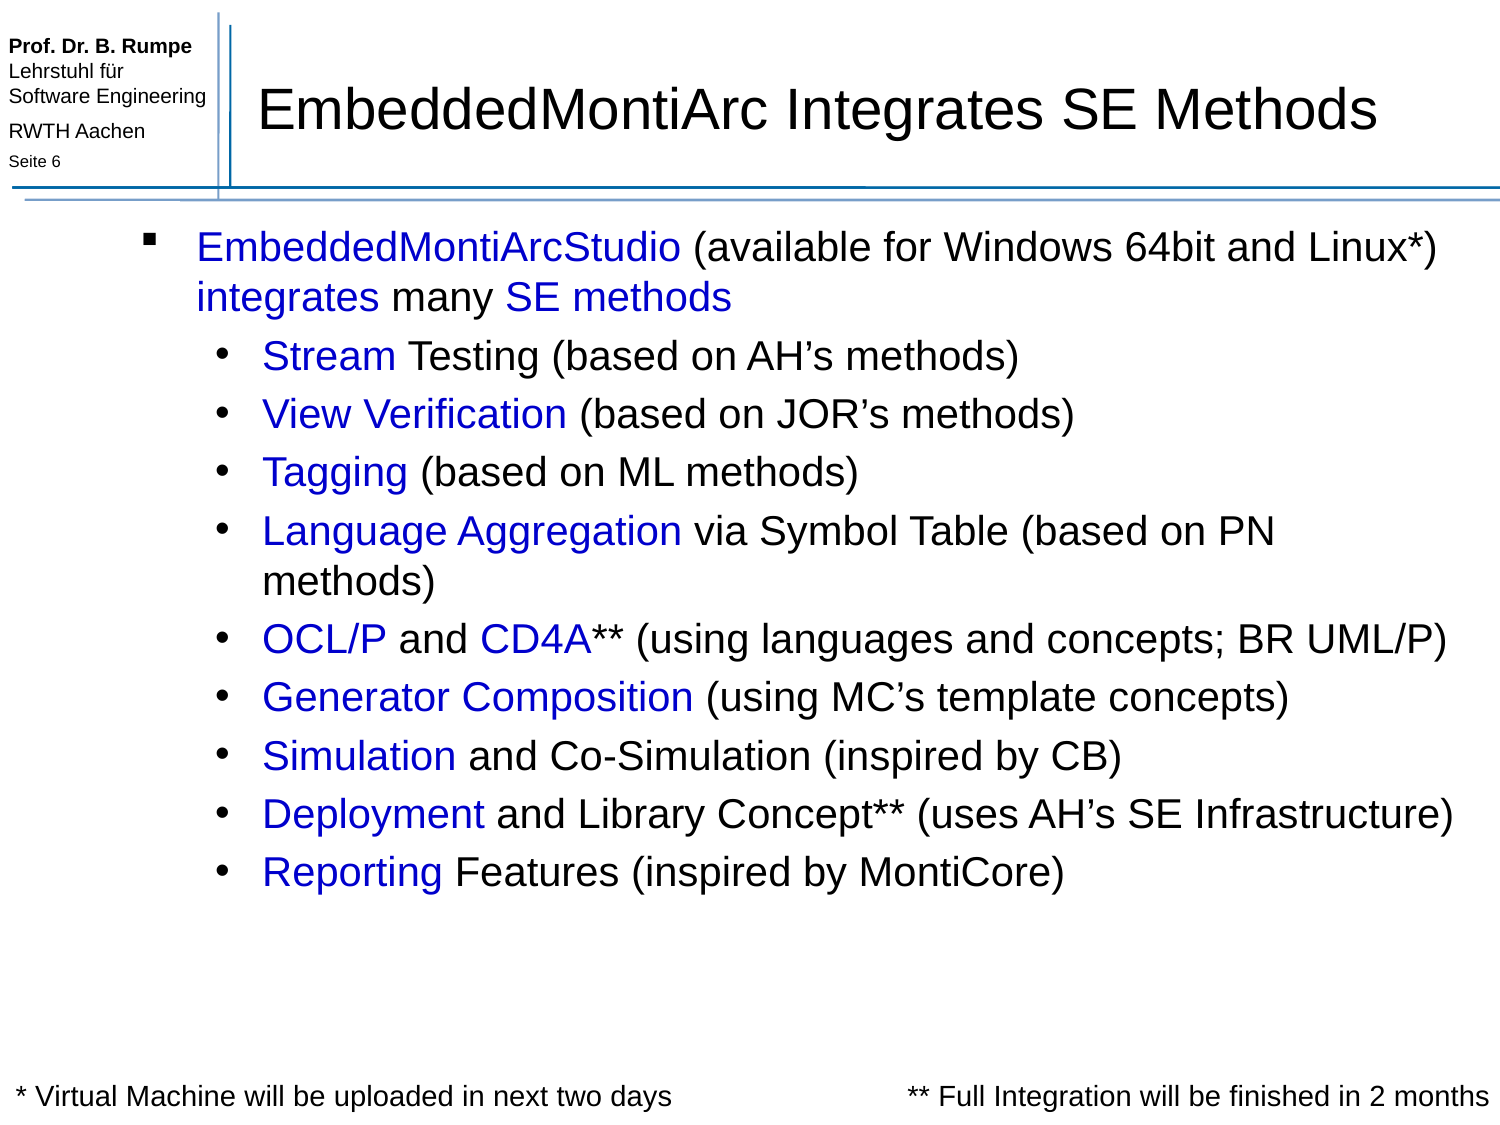

# EmbeddedMontiArc Integrates SE Methods
EmbeddedMontiArcStudio (available for Windows 64bit and Linux*)
integrates many SE methods
Stream Testing (based on AH’s methods)
View Verification (based on JOR’s methods)
Tagging (based on ML methods)
Language Aggregation via Symbol Table (based on PN methods)
OCL/P and CD4A** (using languages and concepts; BR UML/P)
Generator Composition (using MC’s template concepts)
Simulation and Co-Simulation (inspired by CB)
Deployment and Library Concept** (uses AH’s SE Infrastructure)
Reporting Features (inspired by MontiCore)
** Full Integration will be finished in 2 months
* Virtual Machine will be uploaded in next two days